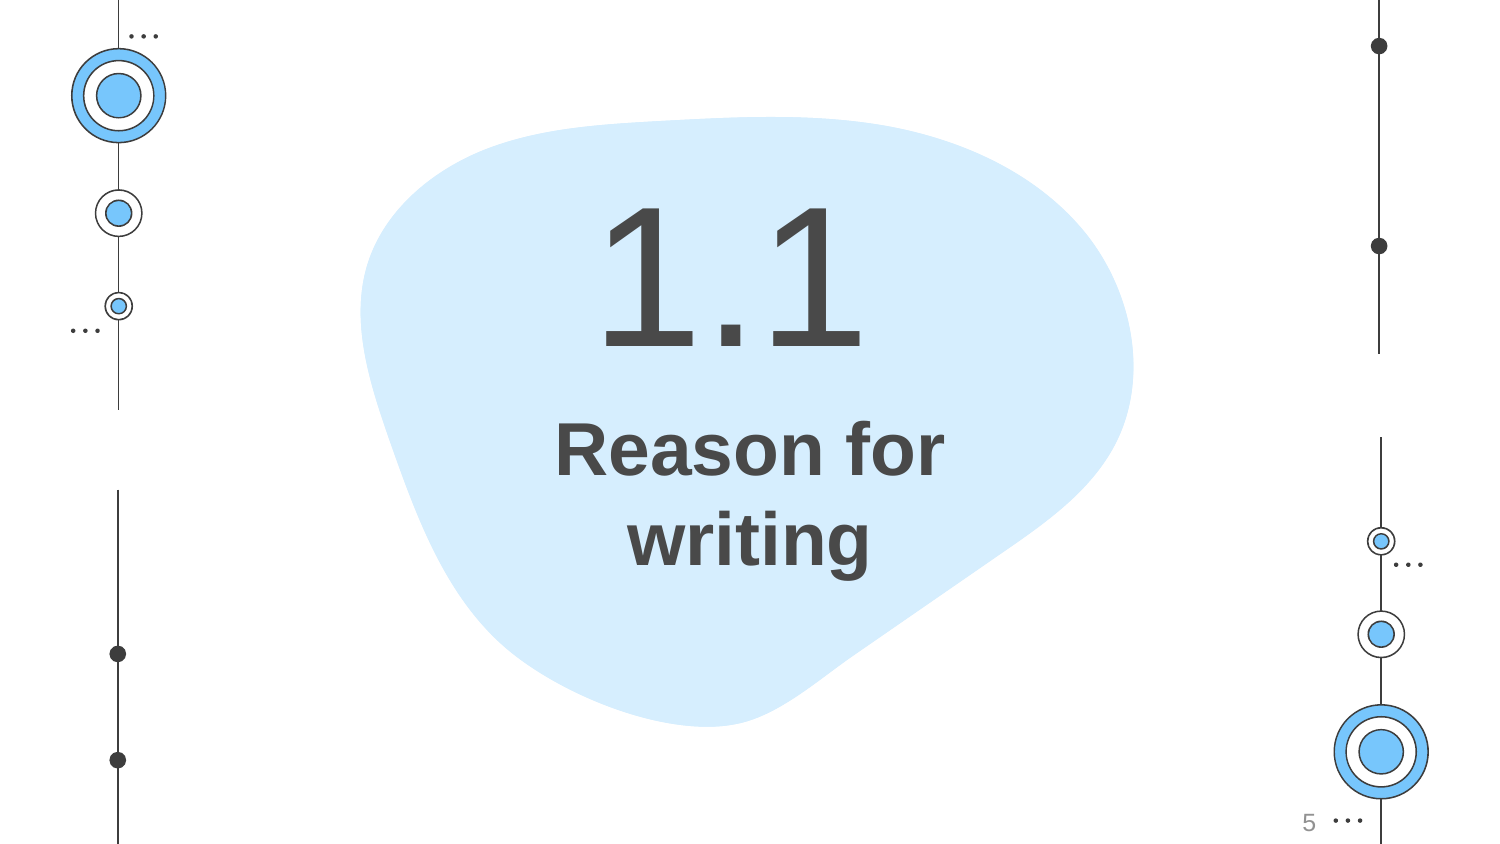

1.1
# Reason for writing
5
Machine Learning